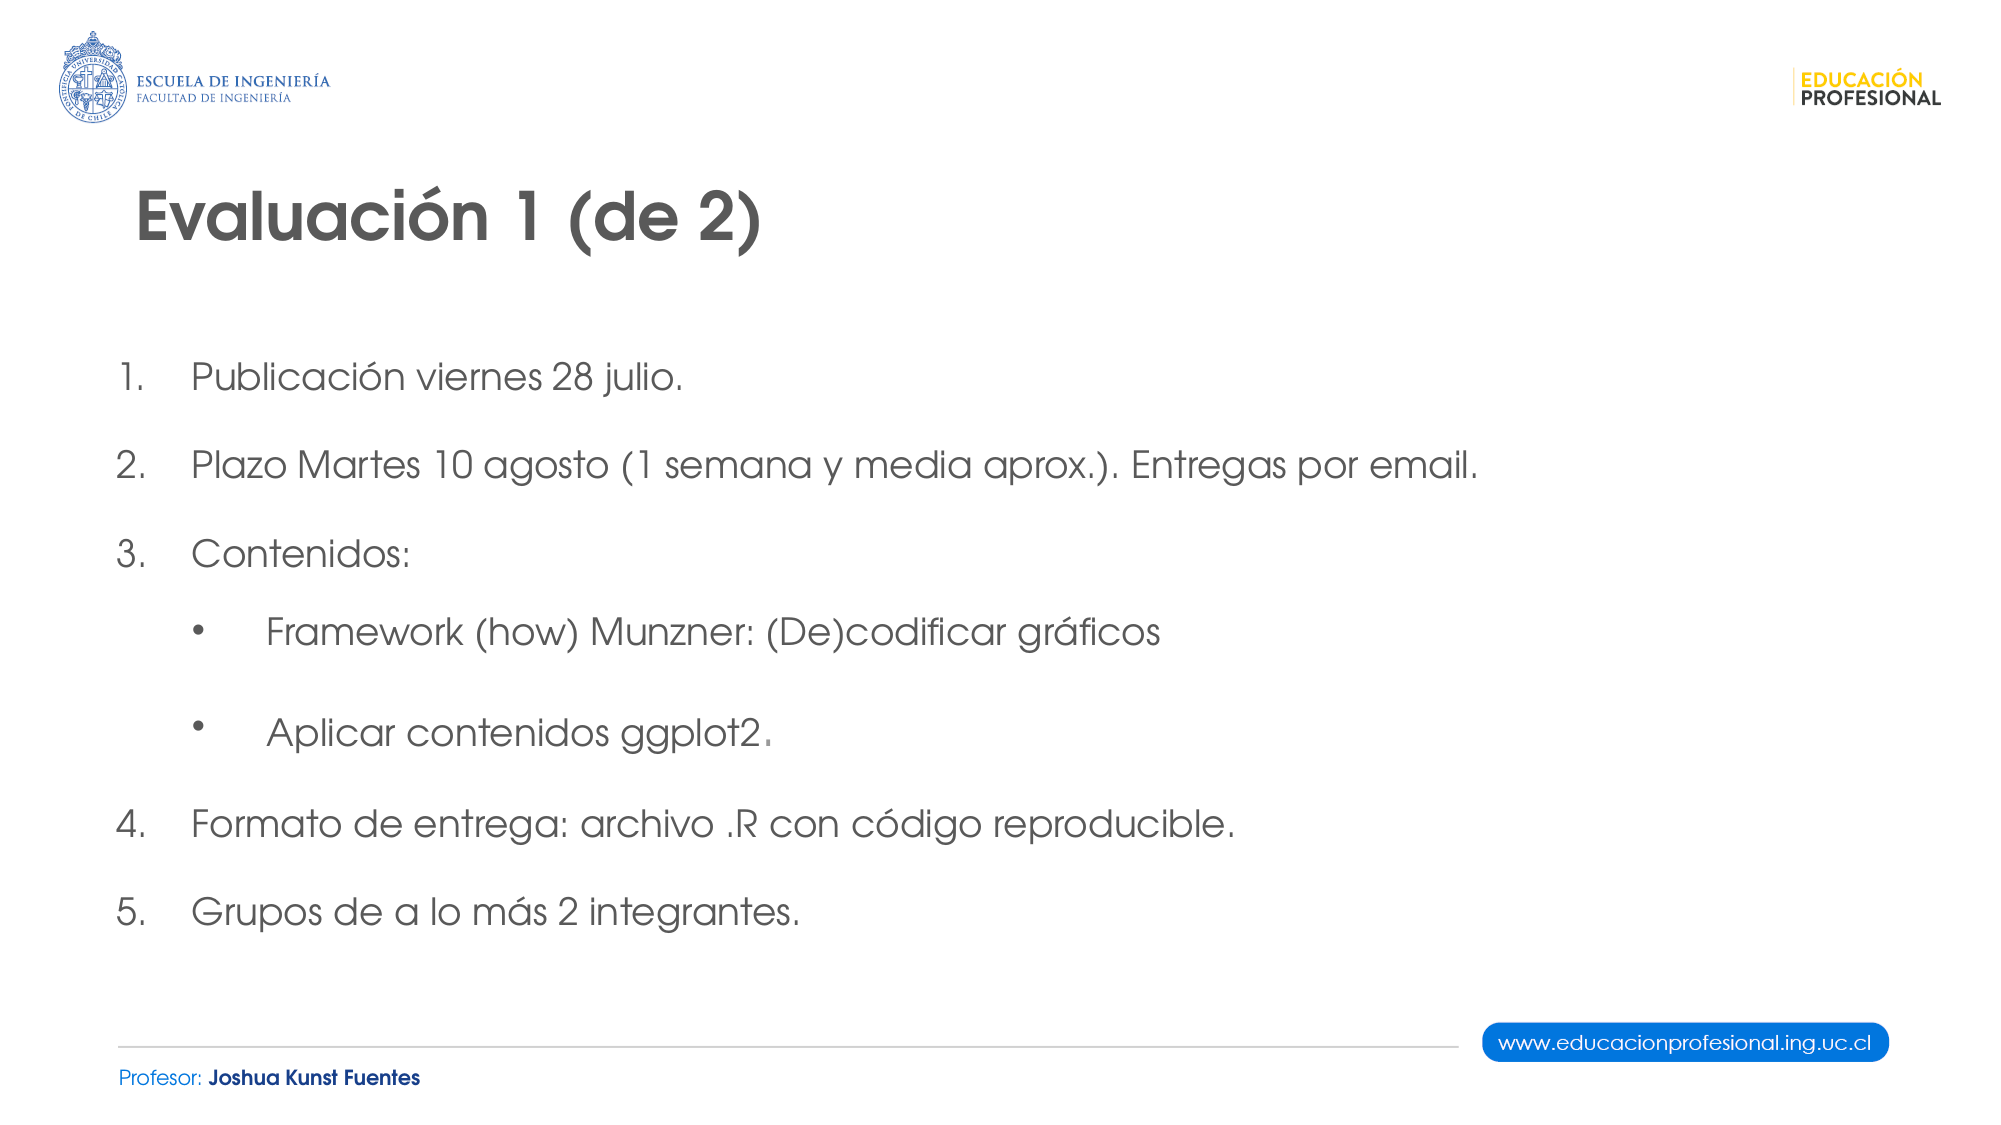

Evaluación 1 (de 2)
Publicación viernes 28 julio.
Plazo Martes 10 agosto (1 semana y media aprox.). Entregas por email.
Contenidos:
Framework (how) Munzner: (De)codificar gráficos
Aplicar contenidos ggplot2.
Formato de entrega: archivo .R con código reproducible.
Grupos de a lo más 2 integrantes.